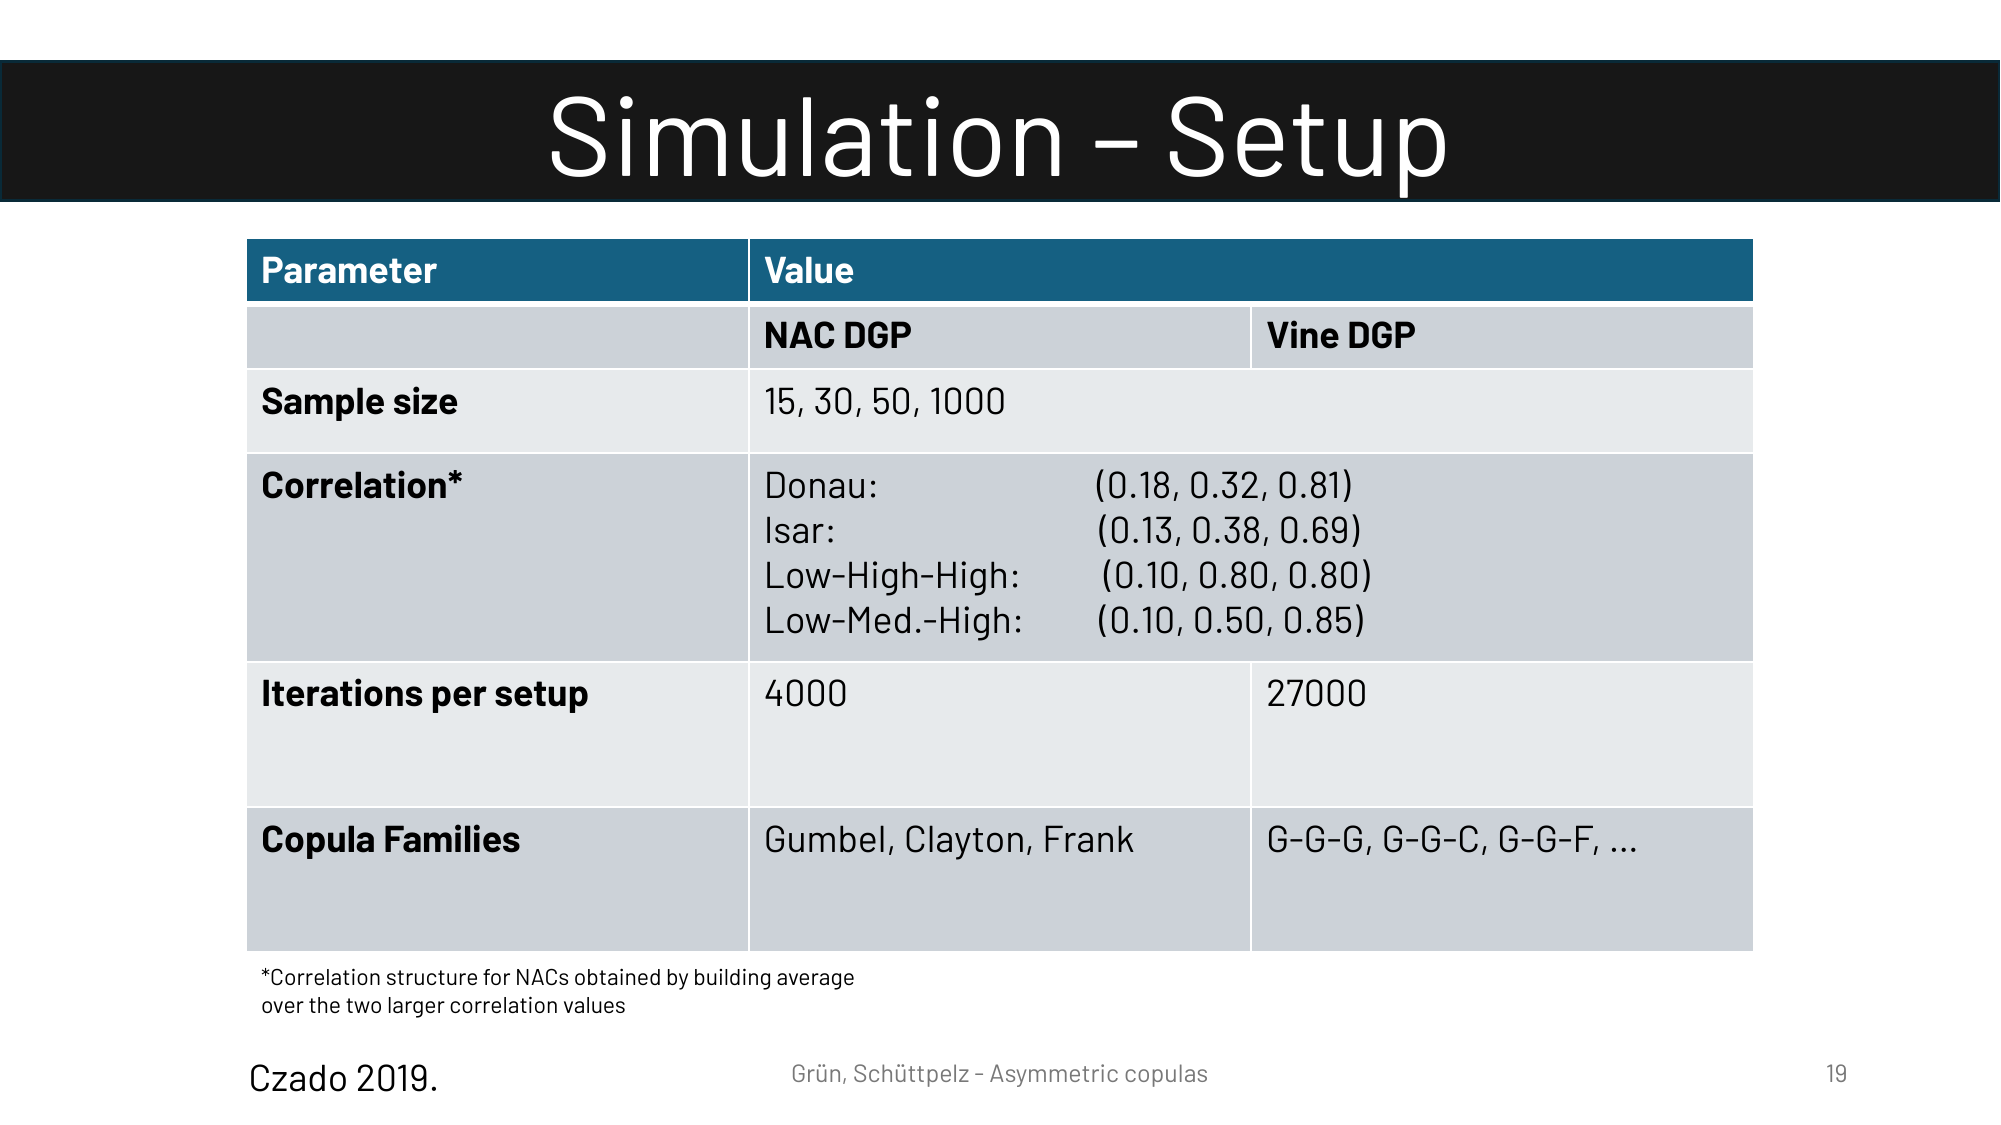

Simulation – Setup
| Parameter | Value |  |
| --- | --- | --- |
|  | NAC DGP | Vine DGP |
| Sample size | 15, 30, 50, 1000 |  |
| Correlation\* | Donau: (0.18, 0.32, 0.81) Isar: (0.13, 0.38, 0.69) Low-High-High: (0.10, 0.80, 0.80) Low-Med.-High: (0.10, 0.50, 0.85) |  |
| Iterations per setup | 4000 | 27000 |
| Copula Families | Gumbel, Clayton, Frank | G-G-G, G-G-C, G-G-F, … |
*Correlation structure for NACs obtained by building average over the two larger correlation values
Grün, Schüttpelz - Asymmetric copulas
19
Czado 2019.